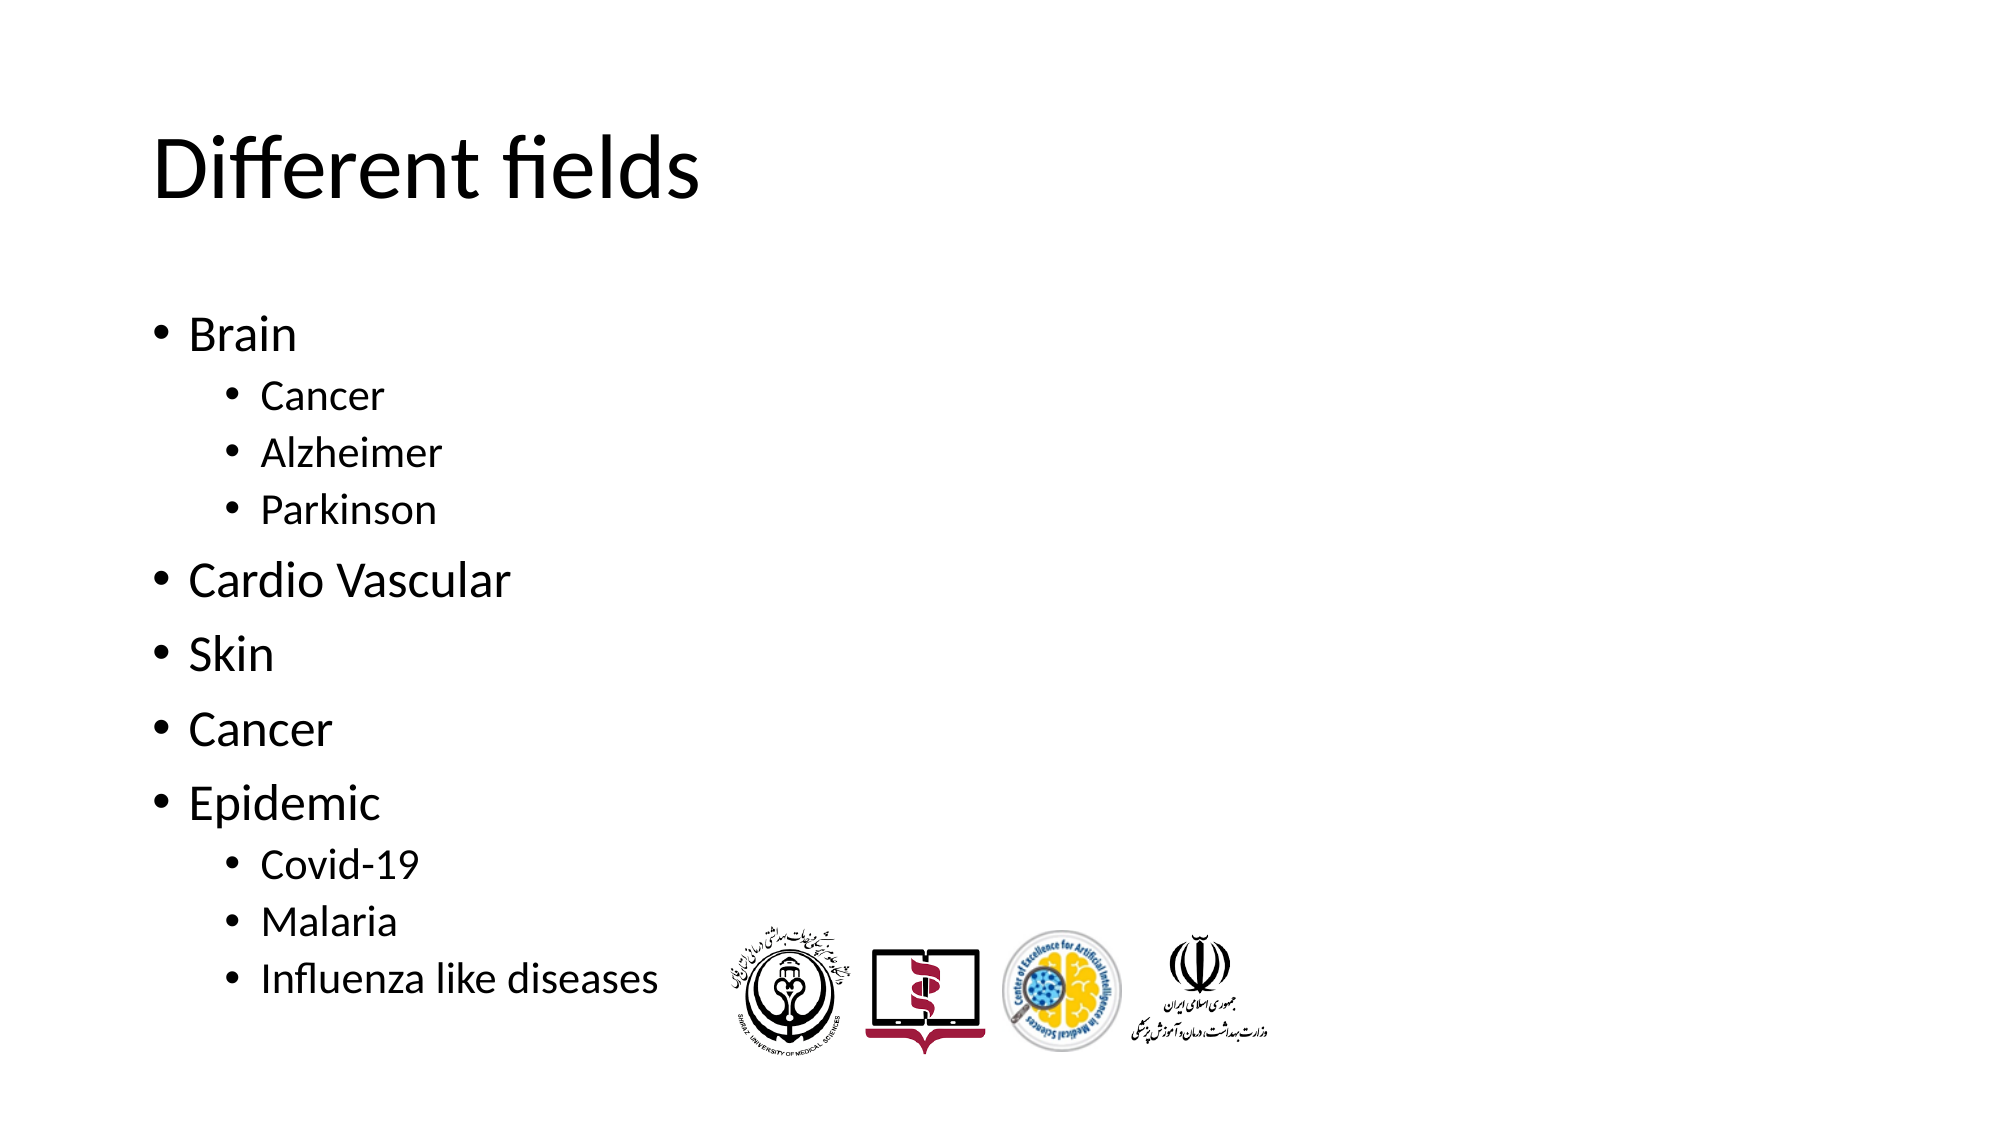

# Different fields
Brain
Cancer
Alzheimer
Parkinson
Cardio Vascular
Skin
Cancer
Epidemic
Covid-19
Malaria
Influenza like diseases